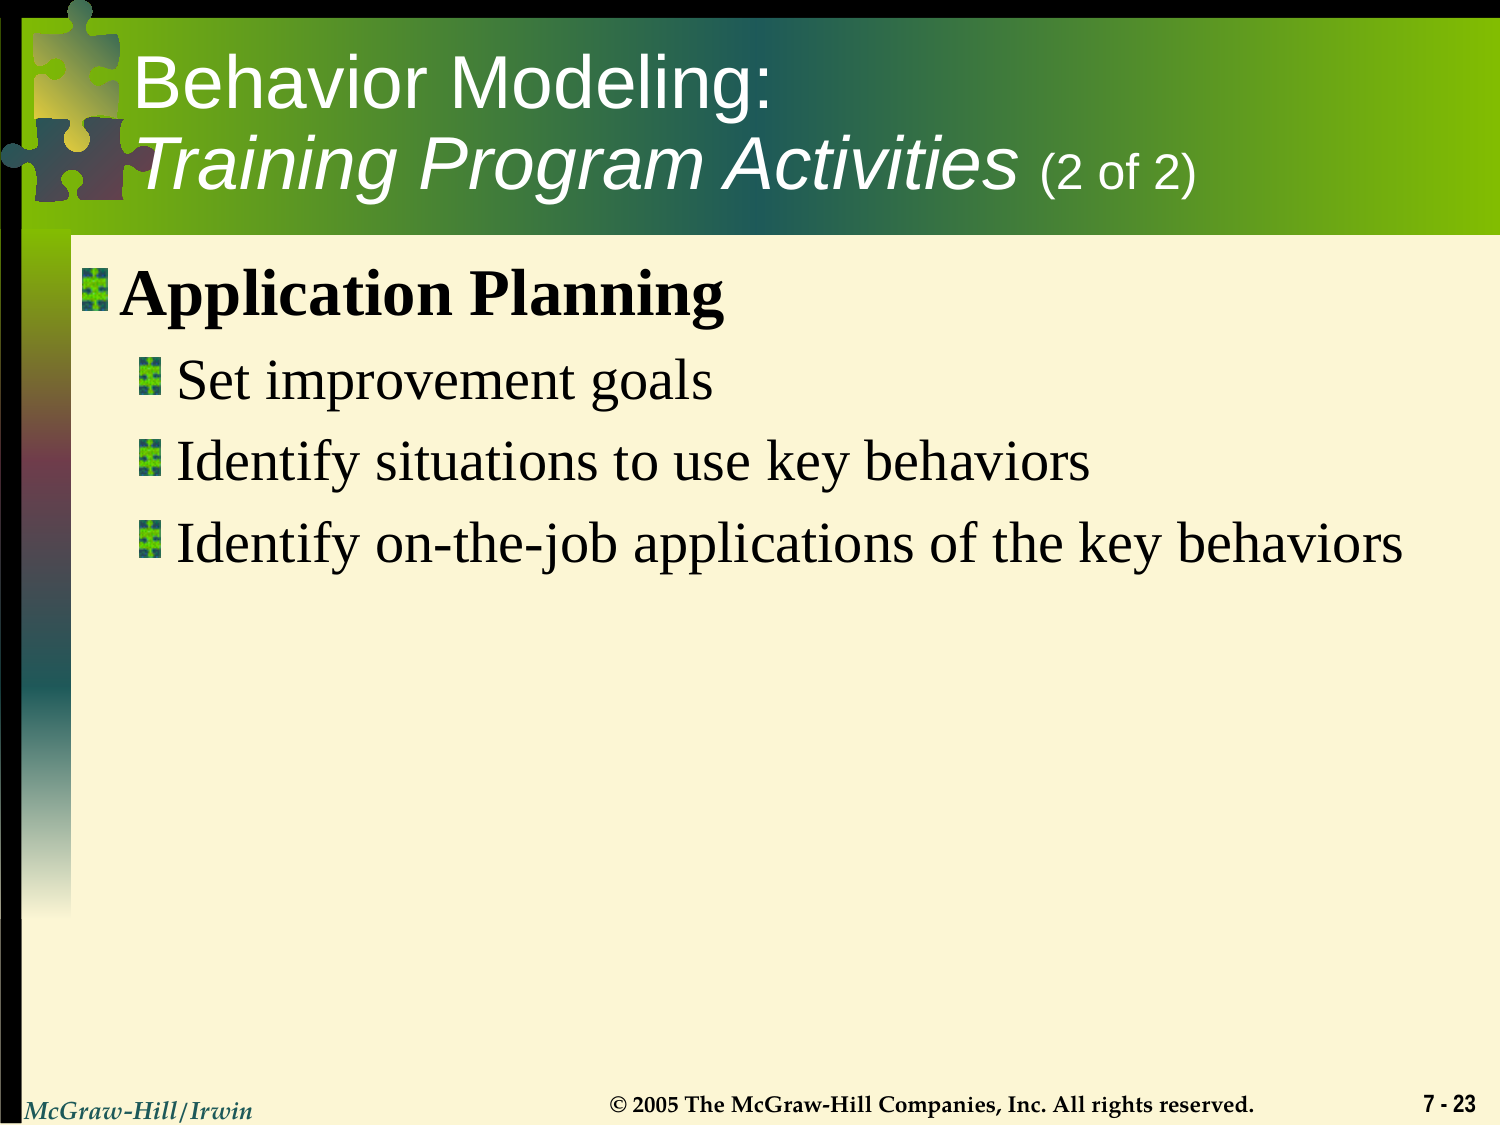

# Behavior Modeling: Training Program Activities (2 of 2)
Application Planning
Set improvement goals
Identify situations to use key behaviors
Identify on-the-job applications of the key behaviors